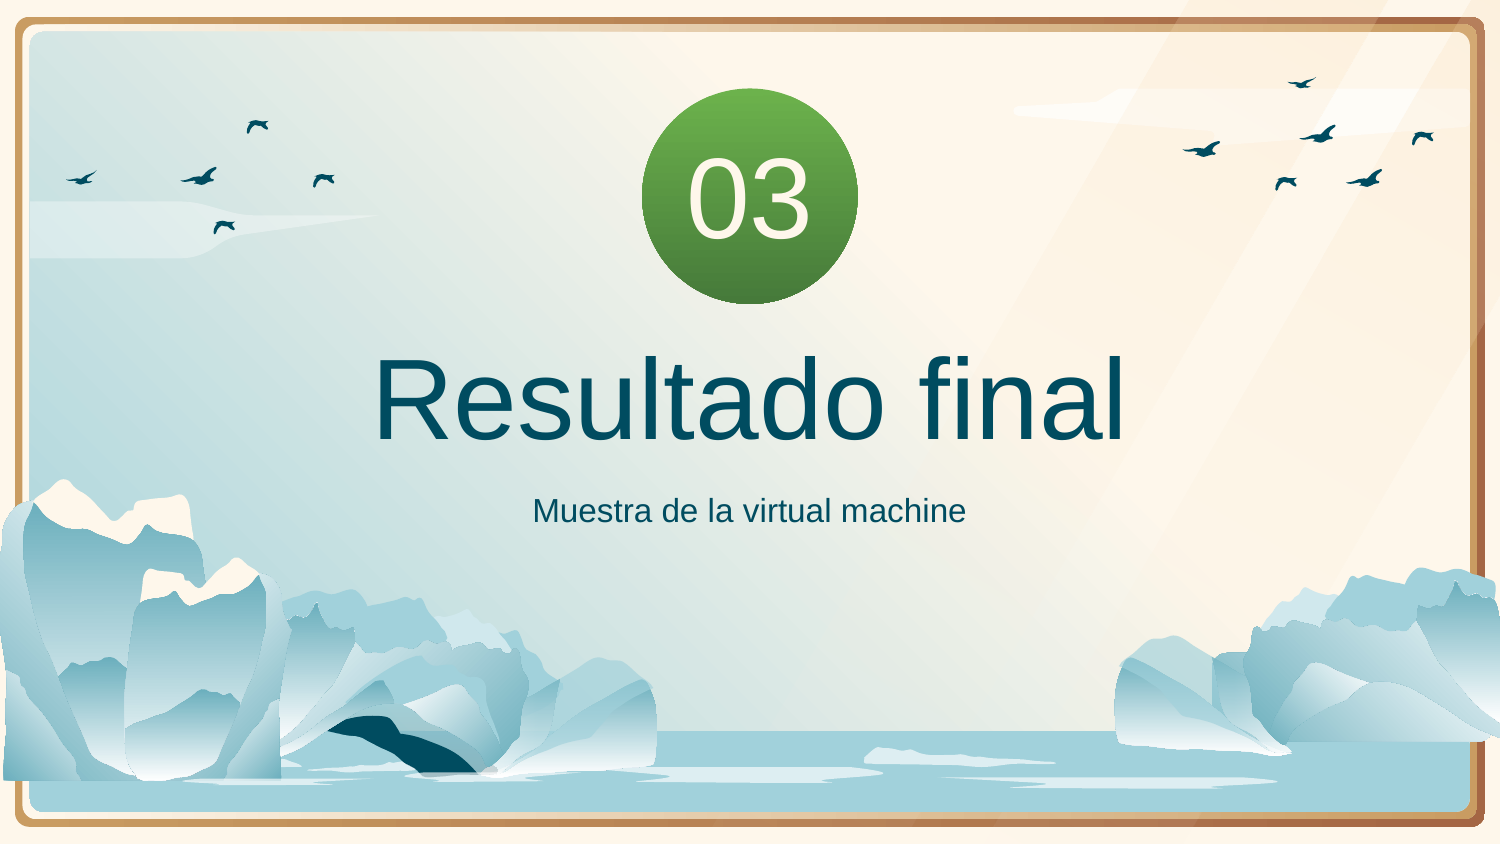

03
# Resultado final
Muestra de la virtual machine